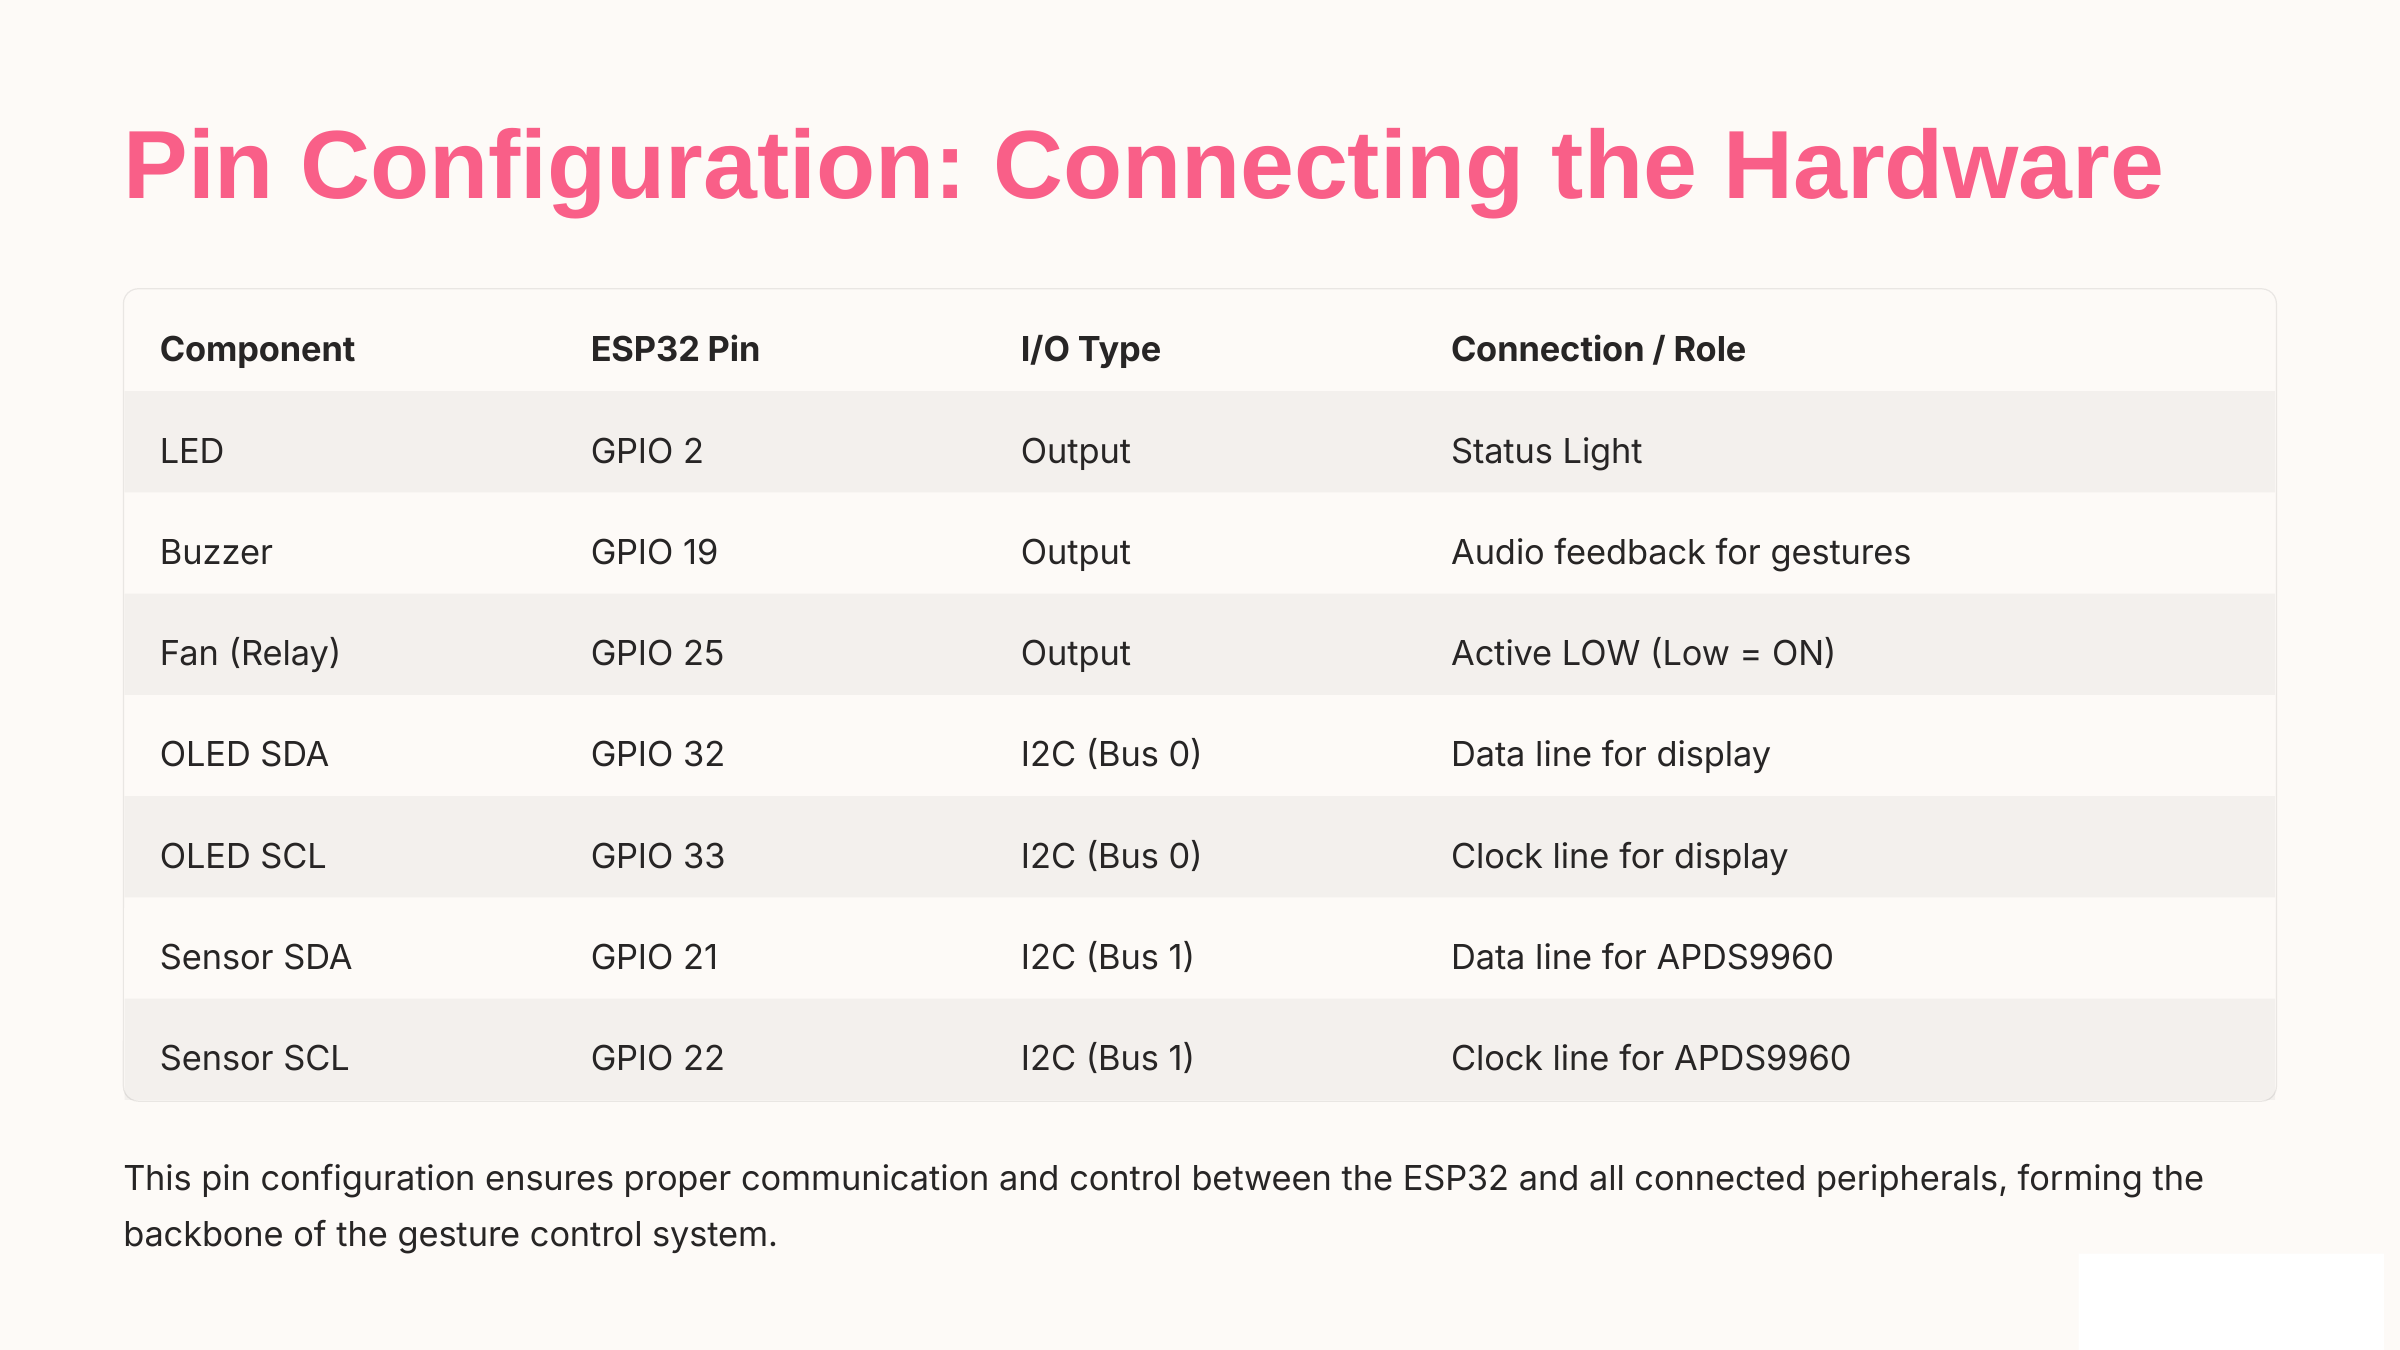

Pin Configuration: Connecting the Hardware

Component
ESP32 Pin
I/O Type
Connection / Role

LED
GPIO 2
Output
Status Light

Buzzer
GPIO 19
Output
Audio feedback for gestures

Fan (Relay)
GPIO 25
Output
Active LOW (Low = ON)

OLED SDA
GPIO 32
I2C (Bus 0)
Data line for display

OLED SCL
GPIO 33
I2C (Bus 0)
Clock line for display

Sensor SDA
GPIO 21
I2C (Bus 1)
Data line for APDS9960

Sensor SCL
GPIO 22
I2C (Bus 1)
Clock line for APDS9960
This pin configuration ensures proper communication and control between the ESP32 and all connected peripherals, forming the backbone of the gesture control system.